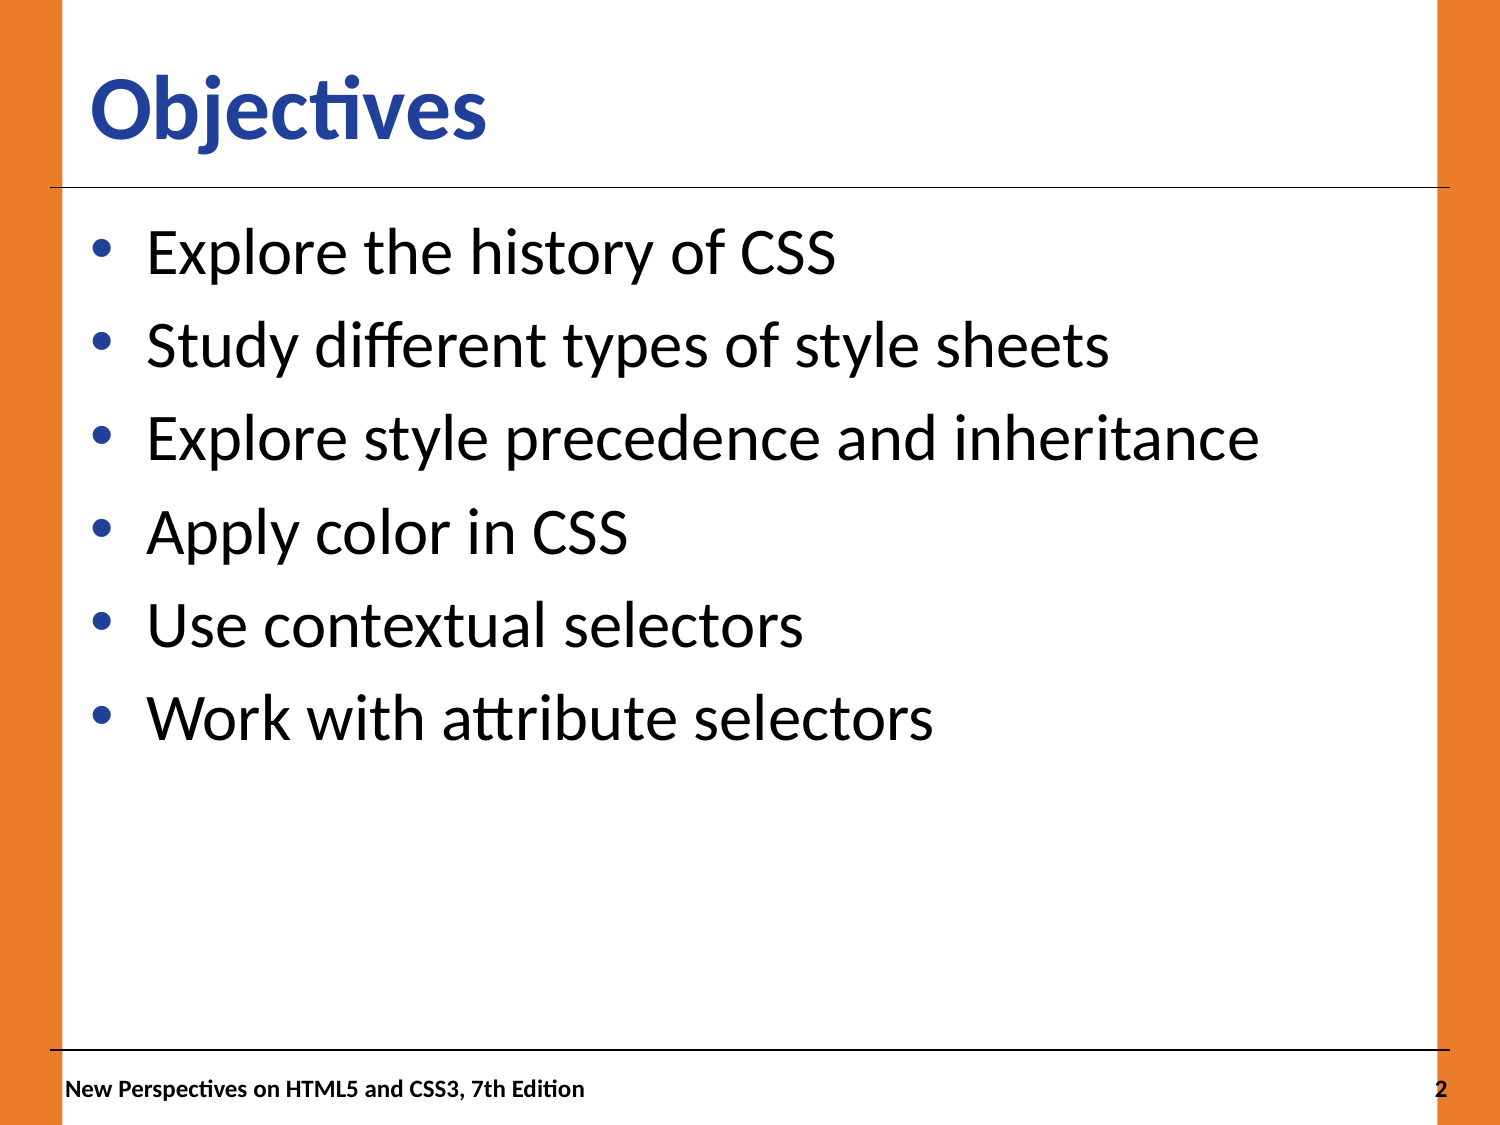

# Objectives
Explore the history of CSS
Study different types of style sheets
Explore style precedence and inheritance
Apply color in CSS
Use contextual selectors
Work with attribute selectors

New Perspectives on HTML5 and CSS3, 7th Edition
2